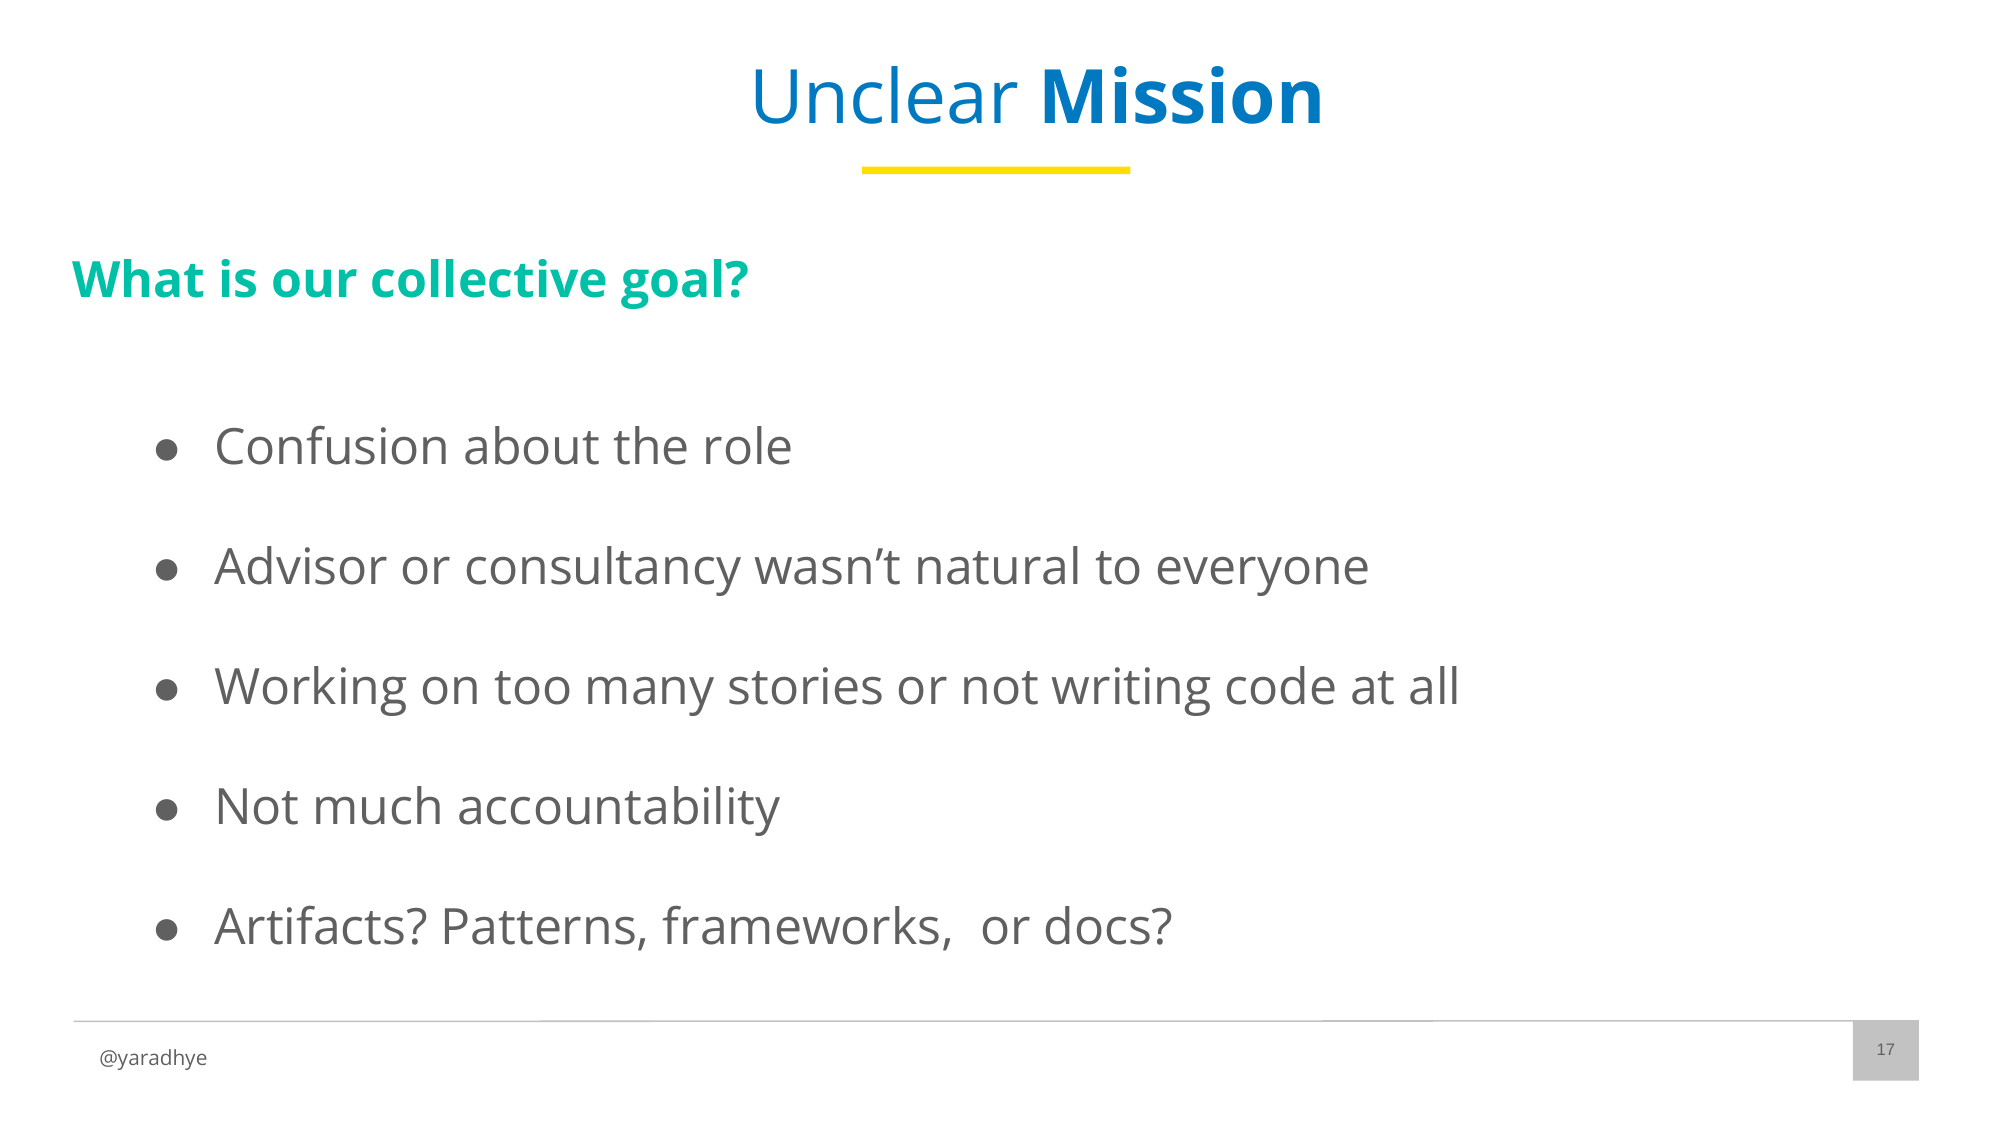

# Unclear Mission
What is our collective goal?
Confusion about the role
Advisor or consultancy wasn’t natural to everyone
Working on too many stories or not writing code at all
Not much accountability
Artifacts? Patterns, frameworks,  or docs?